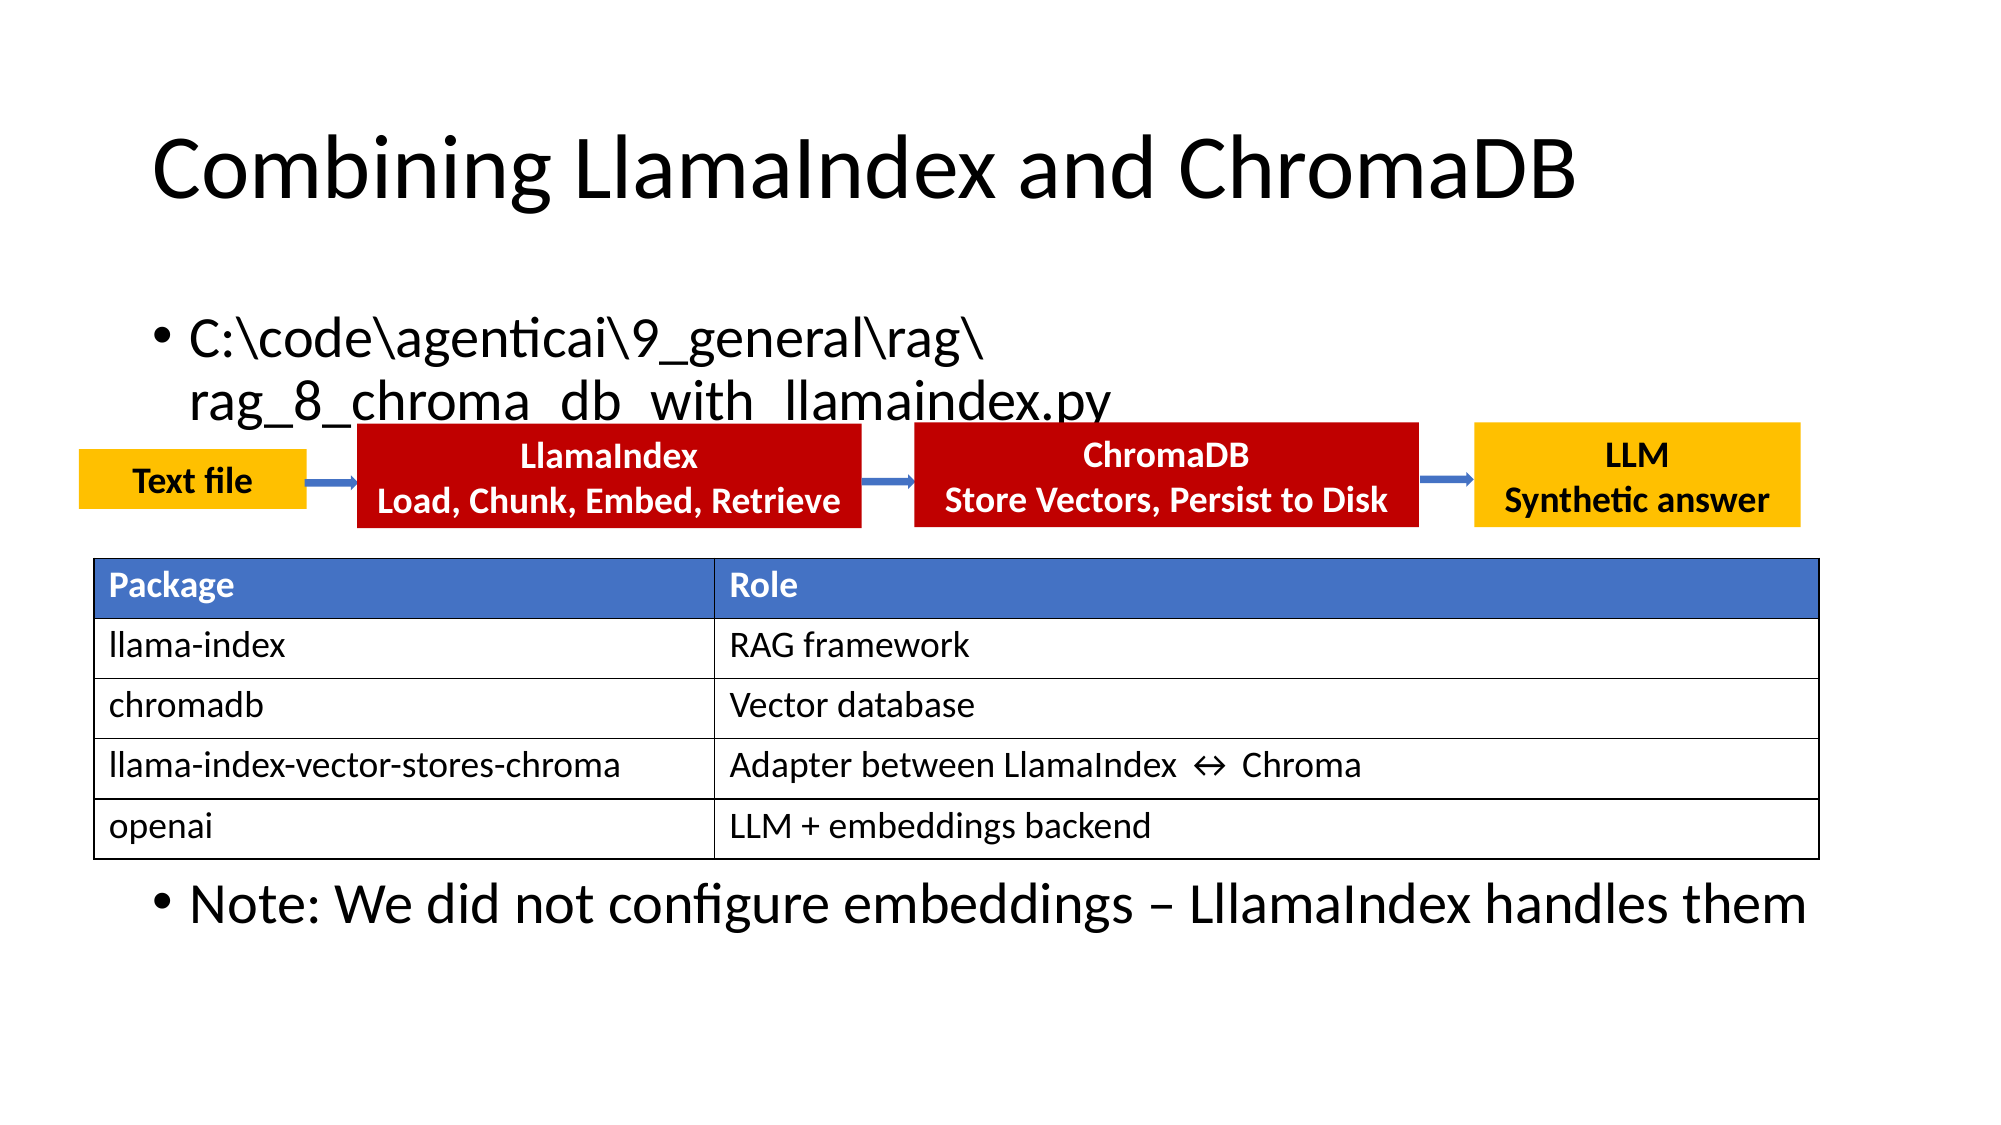

# Combining LlamaIndex and ChromaDB
C:\code\agenticai\9_general\rag\rag_8_chroma_db_with_llamaindex.py

Note: We did not configure embeddings – LllamaIndex handles them

LLM
Synthetic answer
ChromaDB
Store Vectors, Persist to Disk
LlamaIndex
Load, Chunk, Embed, Retrieve
Text file

| Package | Role |
| --- | --- |
| llama-index | RAG framework |
| chromadb | Vector database |
| llama-index-vector-stores-chroma | Adapter between LlamaIndex ↔ Chroma |
| openai | LLM + embeddings backend |